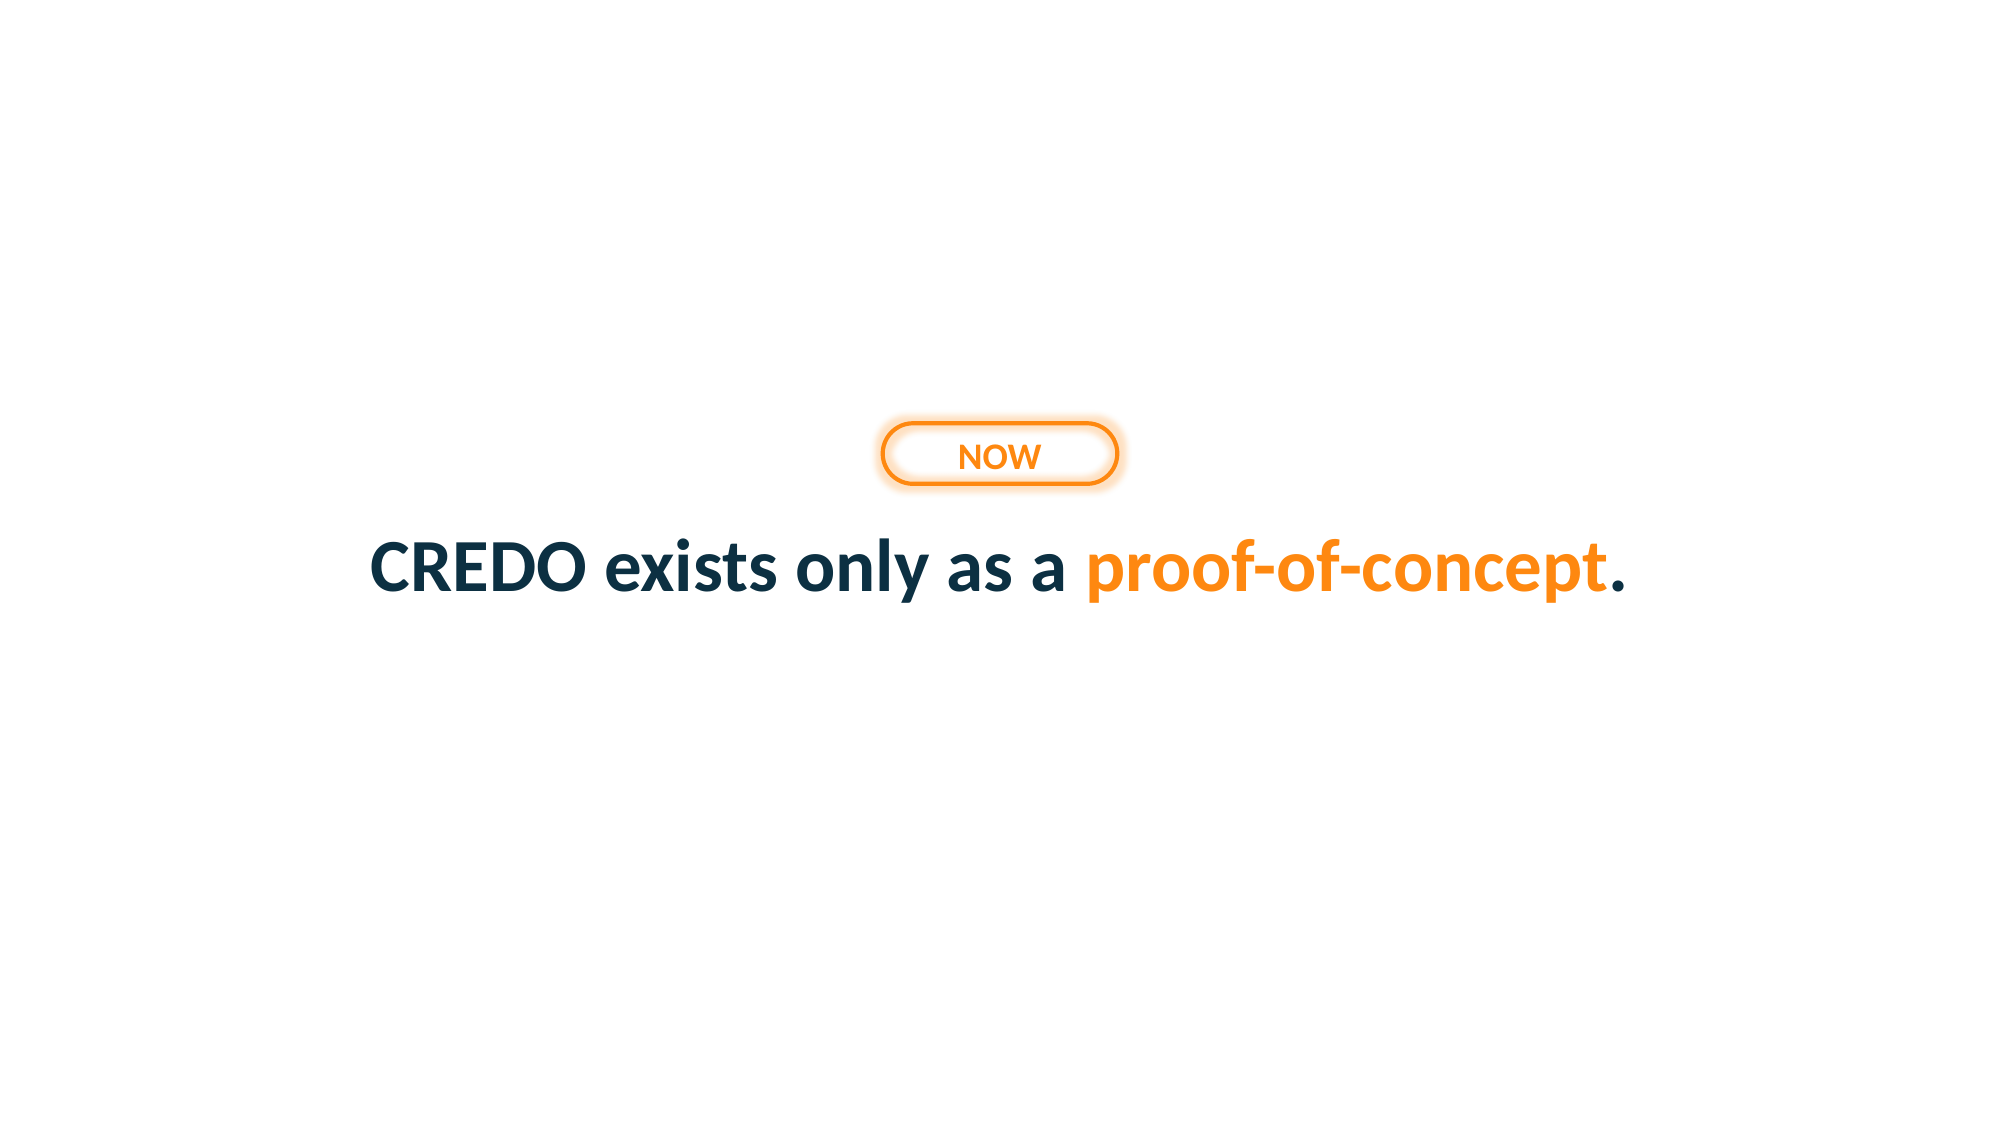

R

NOW
CREDO exists only as a proof-of-concept.
The Plan